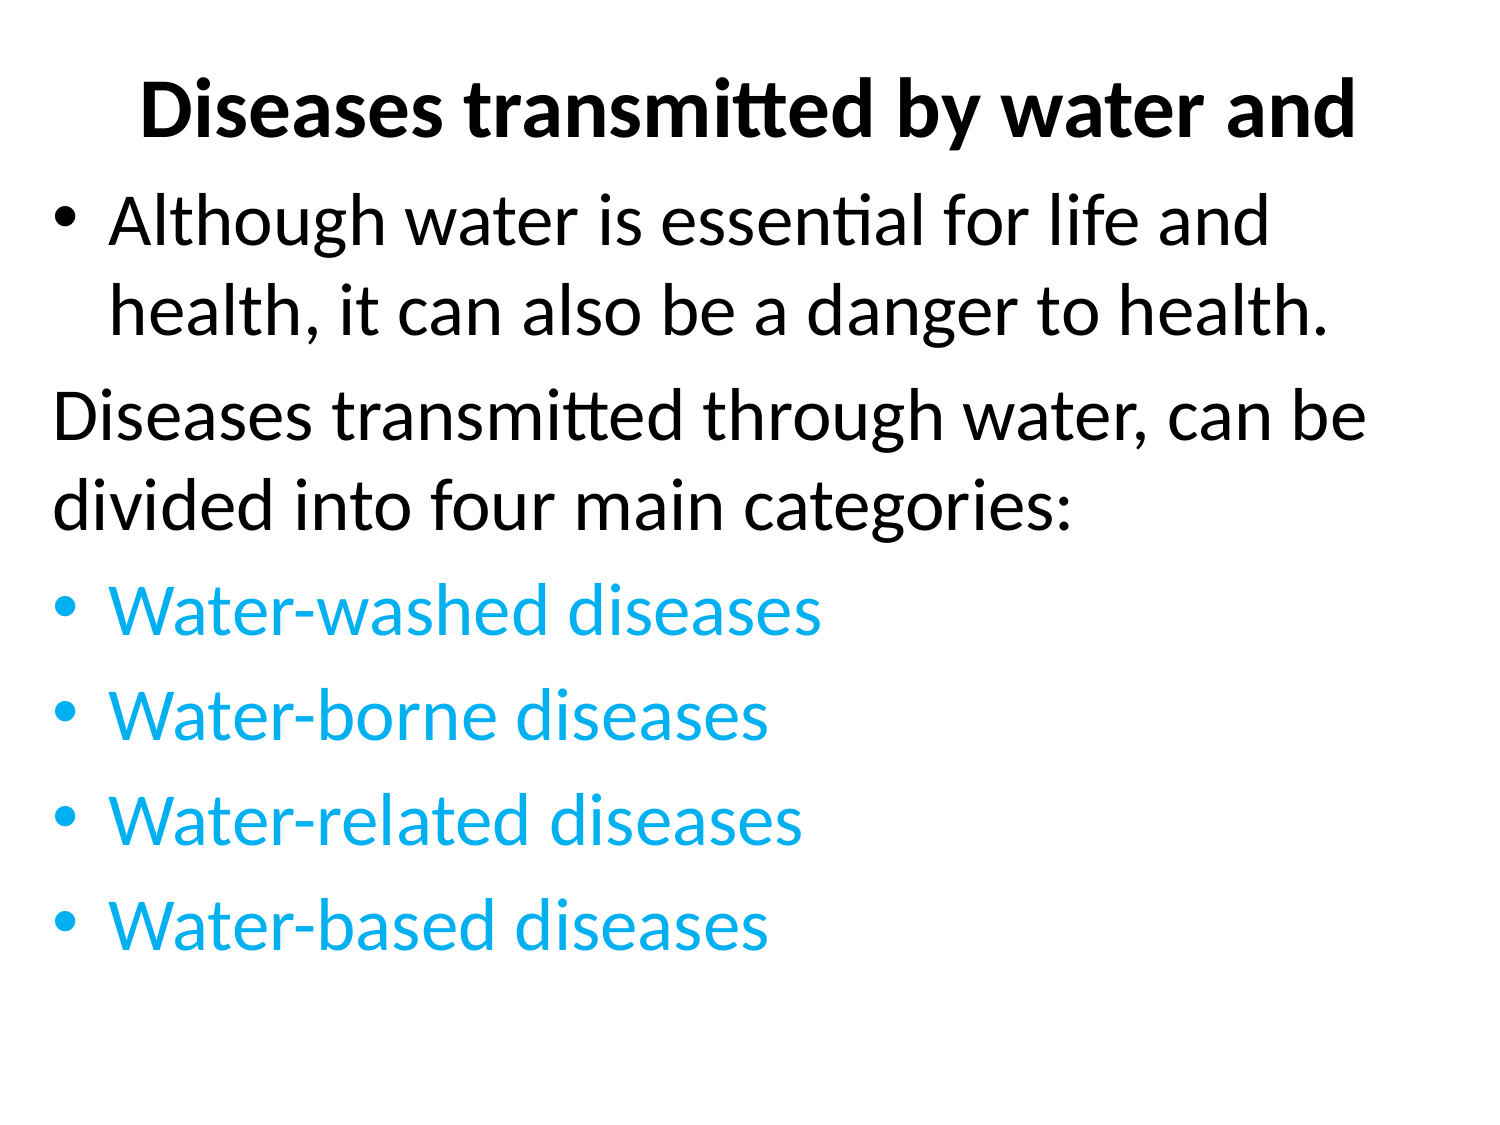

# Diseases transmitted by water and
Although water is essential for life and health, it can also be a danger to health.
Diseases transmitted through water, can be divided into four main categories:
Water-washed diseases
Water-borne diseases
Water-related diseases
Water-based diseases